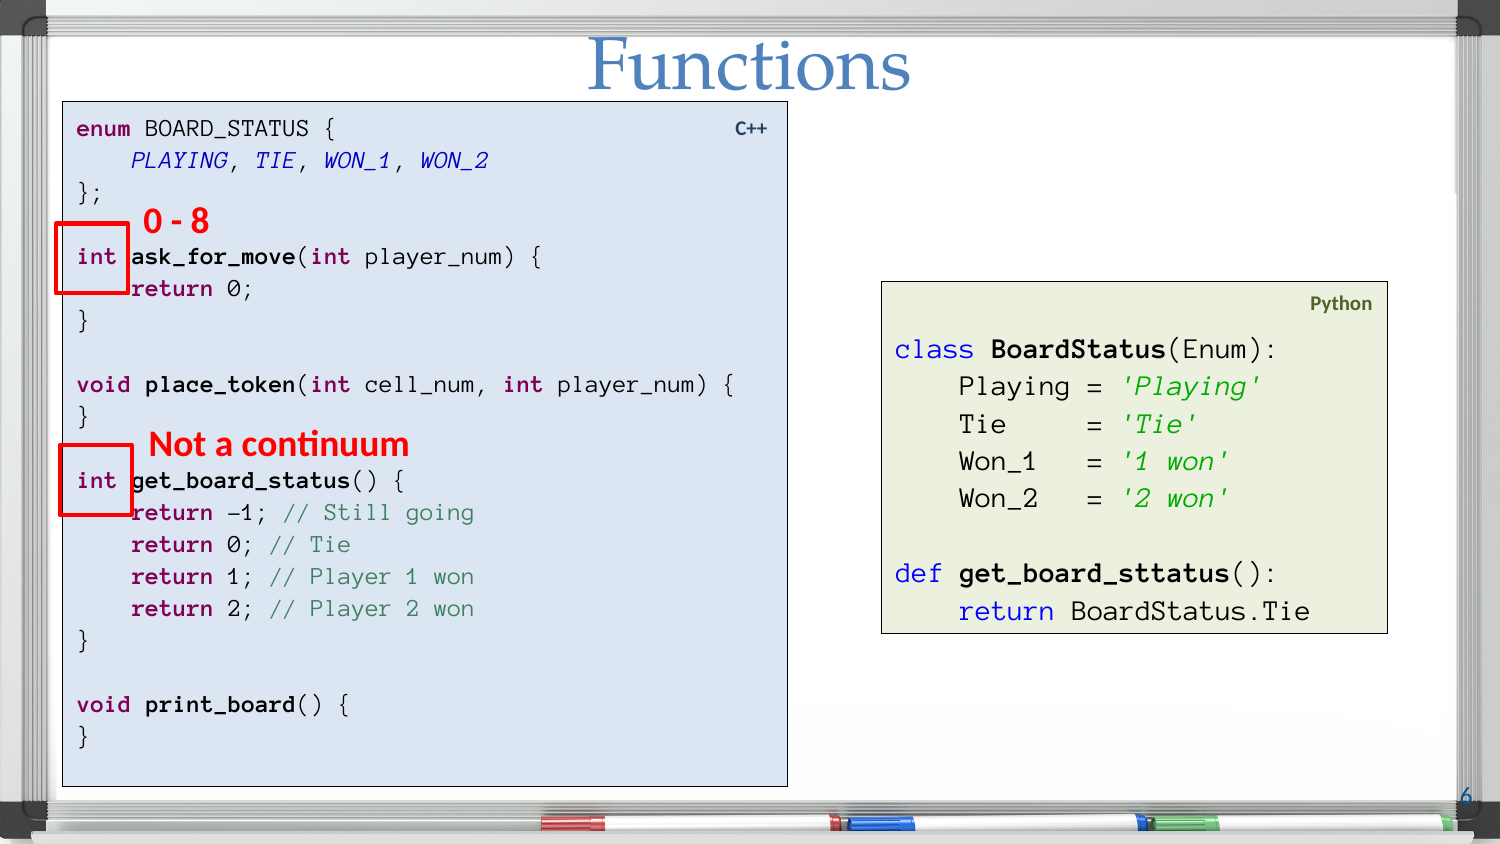

# Functions
enum BOARD_STATUS {
    PLAYING, TIE, WON_1, WON_2
};

int ask_for_move(int player_num) {
    return 0;
}

void place_token(int cell_num, int player_num) {
}

int get_board_status() {
    return -1; // Still going
    return 0; // Tie
    return 1; // Player 1 won
    return 2; // Player 2 won
}

void print_board() {
}

C++
0 - 8

class BoardStatus(Enum):
    Playing = 'Playing'
    Tie     = 'Tie'
    Won_1   = '1 won'
    Won_2   = '2 won'

def get_board_sttatus():
    return BoardStatus.Tie
Python
Not a continuum

6